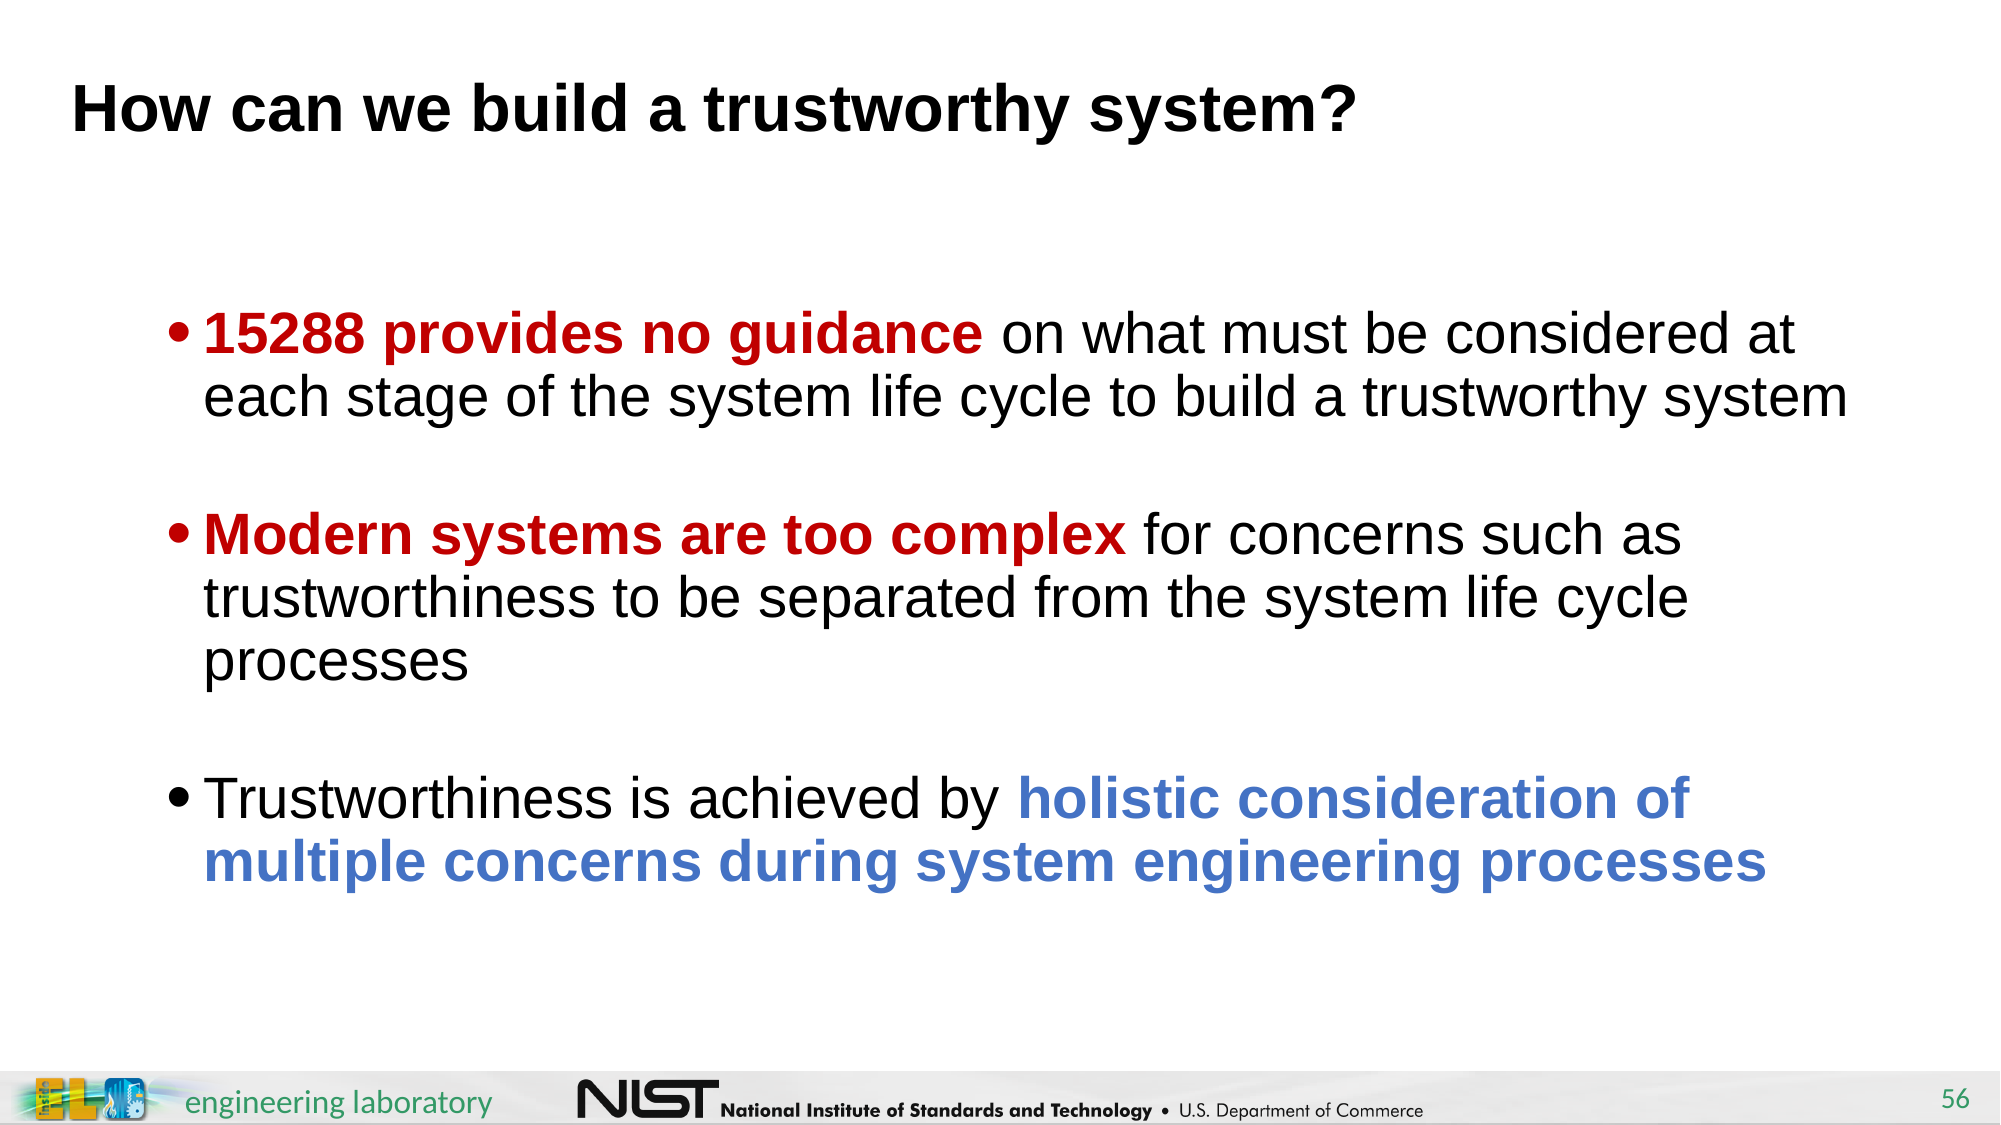

# How can we build a trustworthy system?
15288 provides no guidance on what must be considered at each stage of the system life cycle to build a trustworthy system
Modern systems are too complex for concerns such as trustworthiness to be separated from the system life cycle processes
Trustworthiness is achieved by holistic consideration of multiple concerns during system engineering processes
56